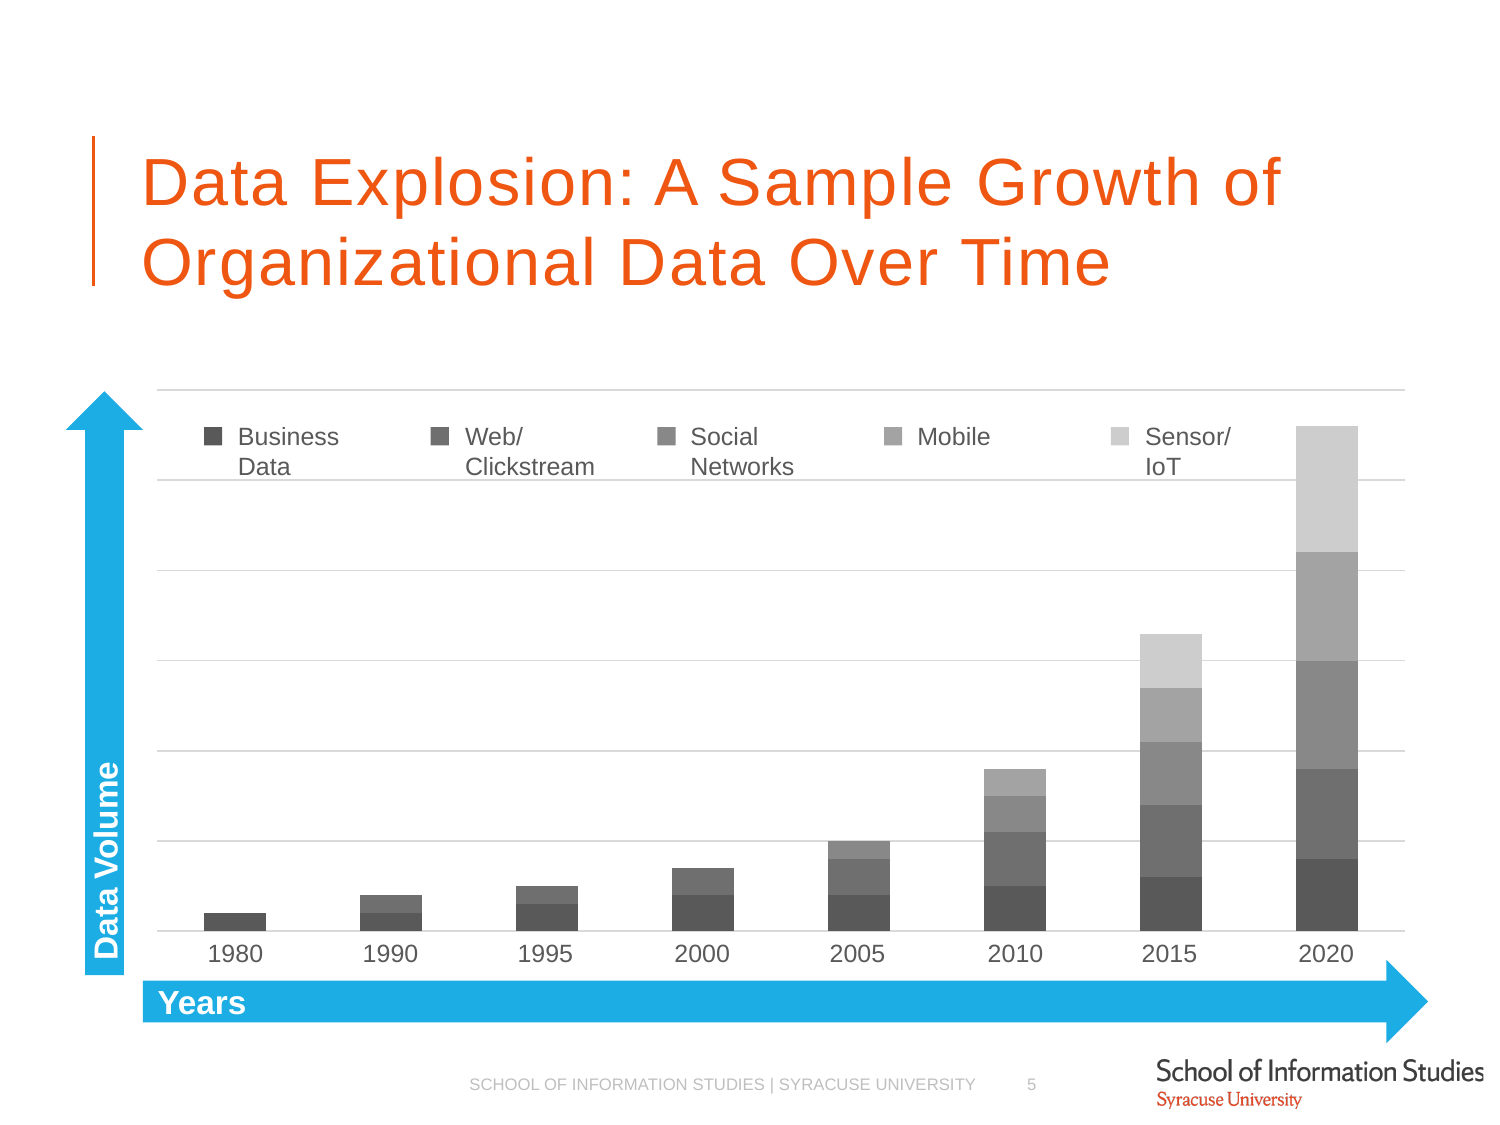

# Data Explosion: A Sample Growth of Organizational Data Over Time

### Chart

| Category | Business
Data | Web /
Clickstream | Social
Networks | Mobile | Sensor /
IoT
 |
|---|---|---|---|---|---|
| 1980 | 1.0 | 0.0 | 0.0 | 0.0 | 0.0 |
| 1990 | 1.0 | 1.0 | 0.0 | 0.0 | 0.0 |
| 1995 | 1.5 | 1.0 | 0.0 | 0.0 | 0.0 |
| 2000 | 2.0 | 1.5 | 0.0 | 0.0 | 0.0 |
| 2005 | 2.0 | 2.0 | 1.0 | 0.0 | 0.0 |
| 2010 | 2.5 | 3.0 | 2.0 | 1.5 | 0.0 |
| 2015 | 3.0 | 4.0 | 3.5 | 3.0 | 3.0 |
| 2020 | 4.0 | 5.0 | 6.0 | 6.0 | 7.0 |
Business Data
Web/Clickstream
Social Networks
Mobile
Sensor/IoT

Data Volume
1980
1990
1995
2000
2005
2010
2015
2020
Years
School of Information Studies | Syracuse University
5